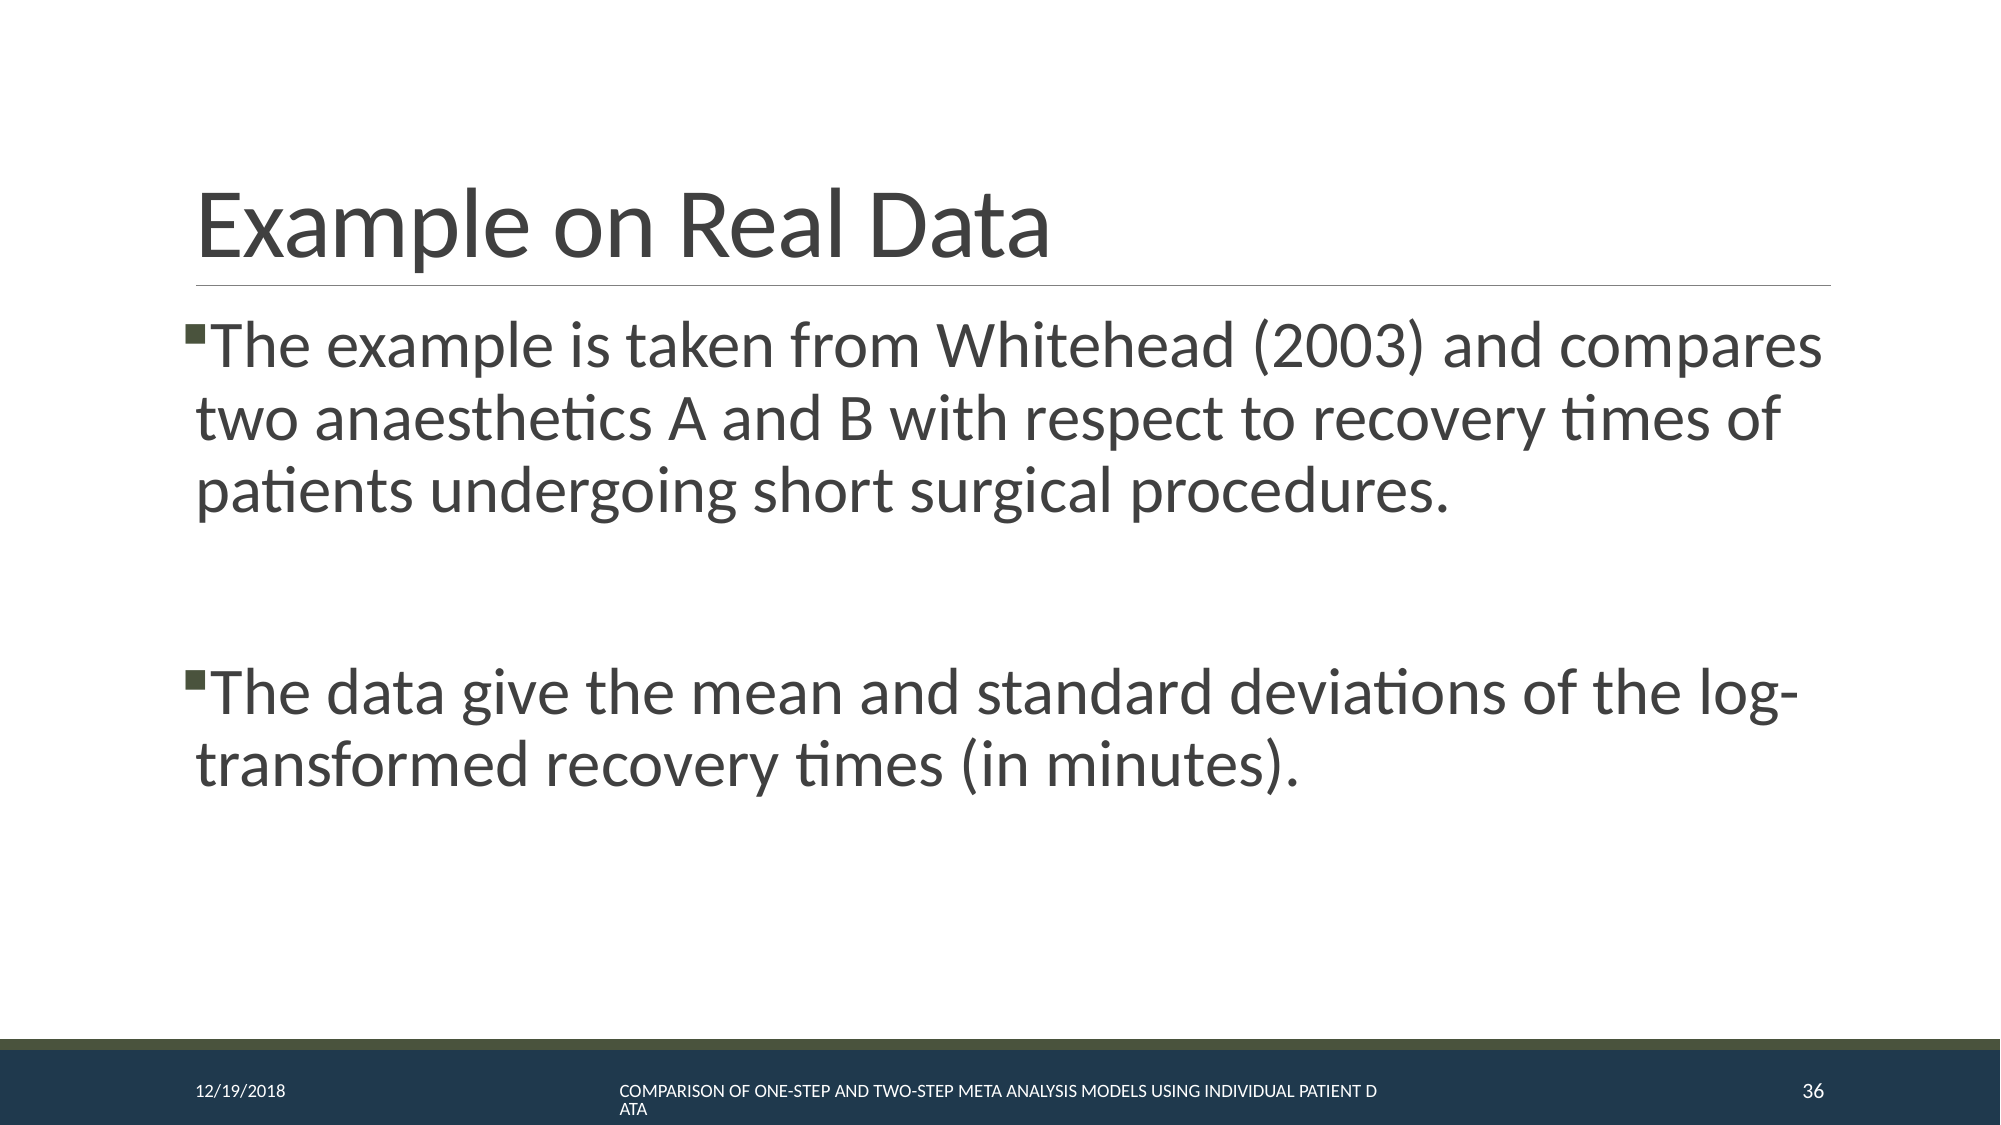

# Example on Real Data
The example is taken from Whitehead (2003) and compares two anaesthetics A and B with respect to recovery times of patients undergoing short surgical procedures.

The data give the mean and standard deviations of the log-transformed recovery times (in minutes).

12/19/2018
Comparison of One-Step and Two-Step Meta Analysis Models Using Individual Patient Data
36